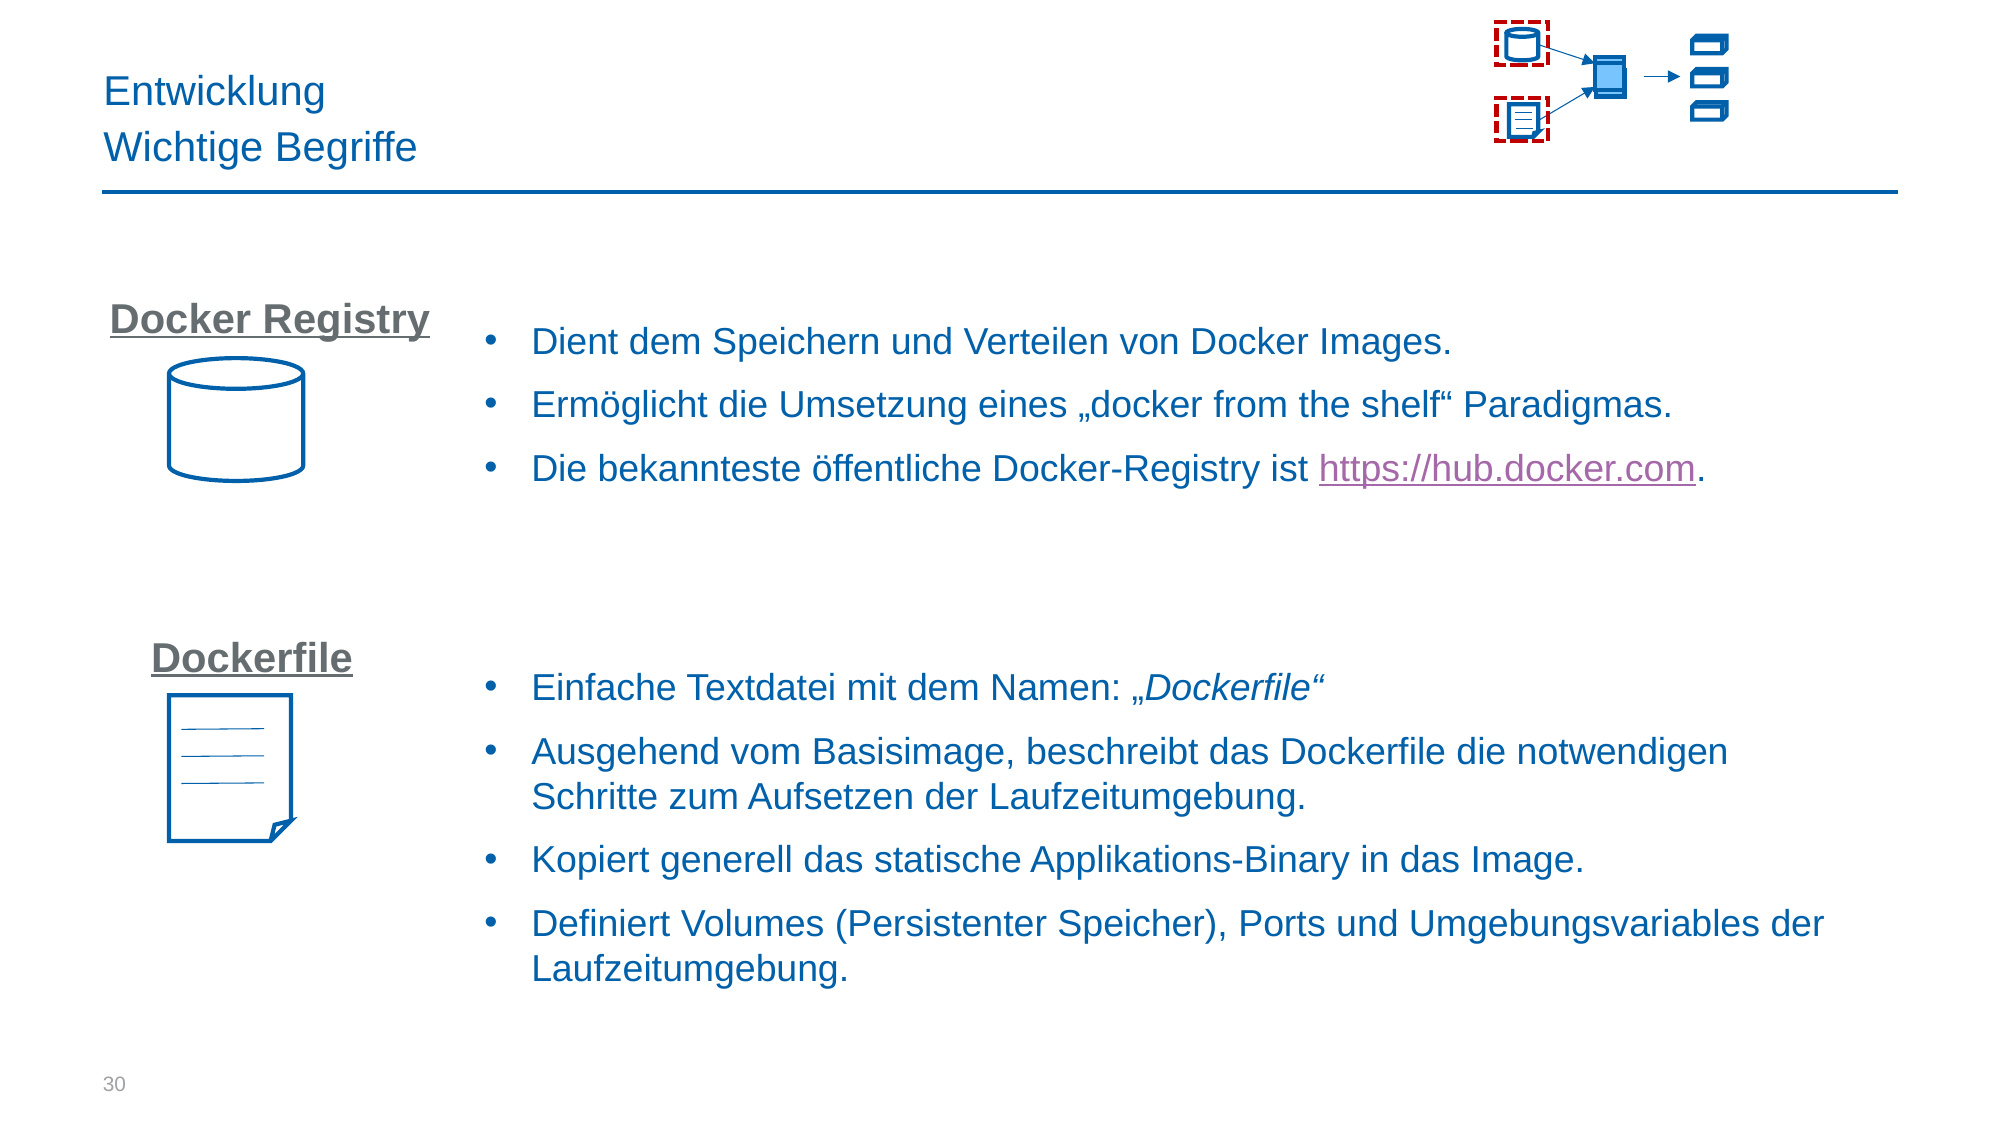

# Entwicklung

Wichtige Begriffe
Docker Registry
Dient dem Speichern und Verteilen von Docker Images.
Ermöglicht die Umsetzung eines „docker from the shelf“ Paradigmas.
Die bekannteste öffentliche Docker-Registry ist https://hub.docker.com.

Dockerfile
Einfache Textdatei mit dem Namen: „Dockerfile“
Ausgehend vom Basisimage, beschreibt das Dockerfile die notwendigen Schritte zum Aufsetzen der Laufzeitumgebung.
Kopiert generell das statische Applikations-Binary in das Image.
Definiert Volumes (Persistenter Speicher), Ports und Umgebungsvariables der Laufzeitumgebung.

30